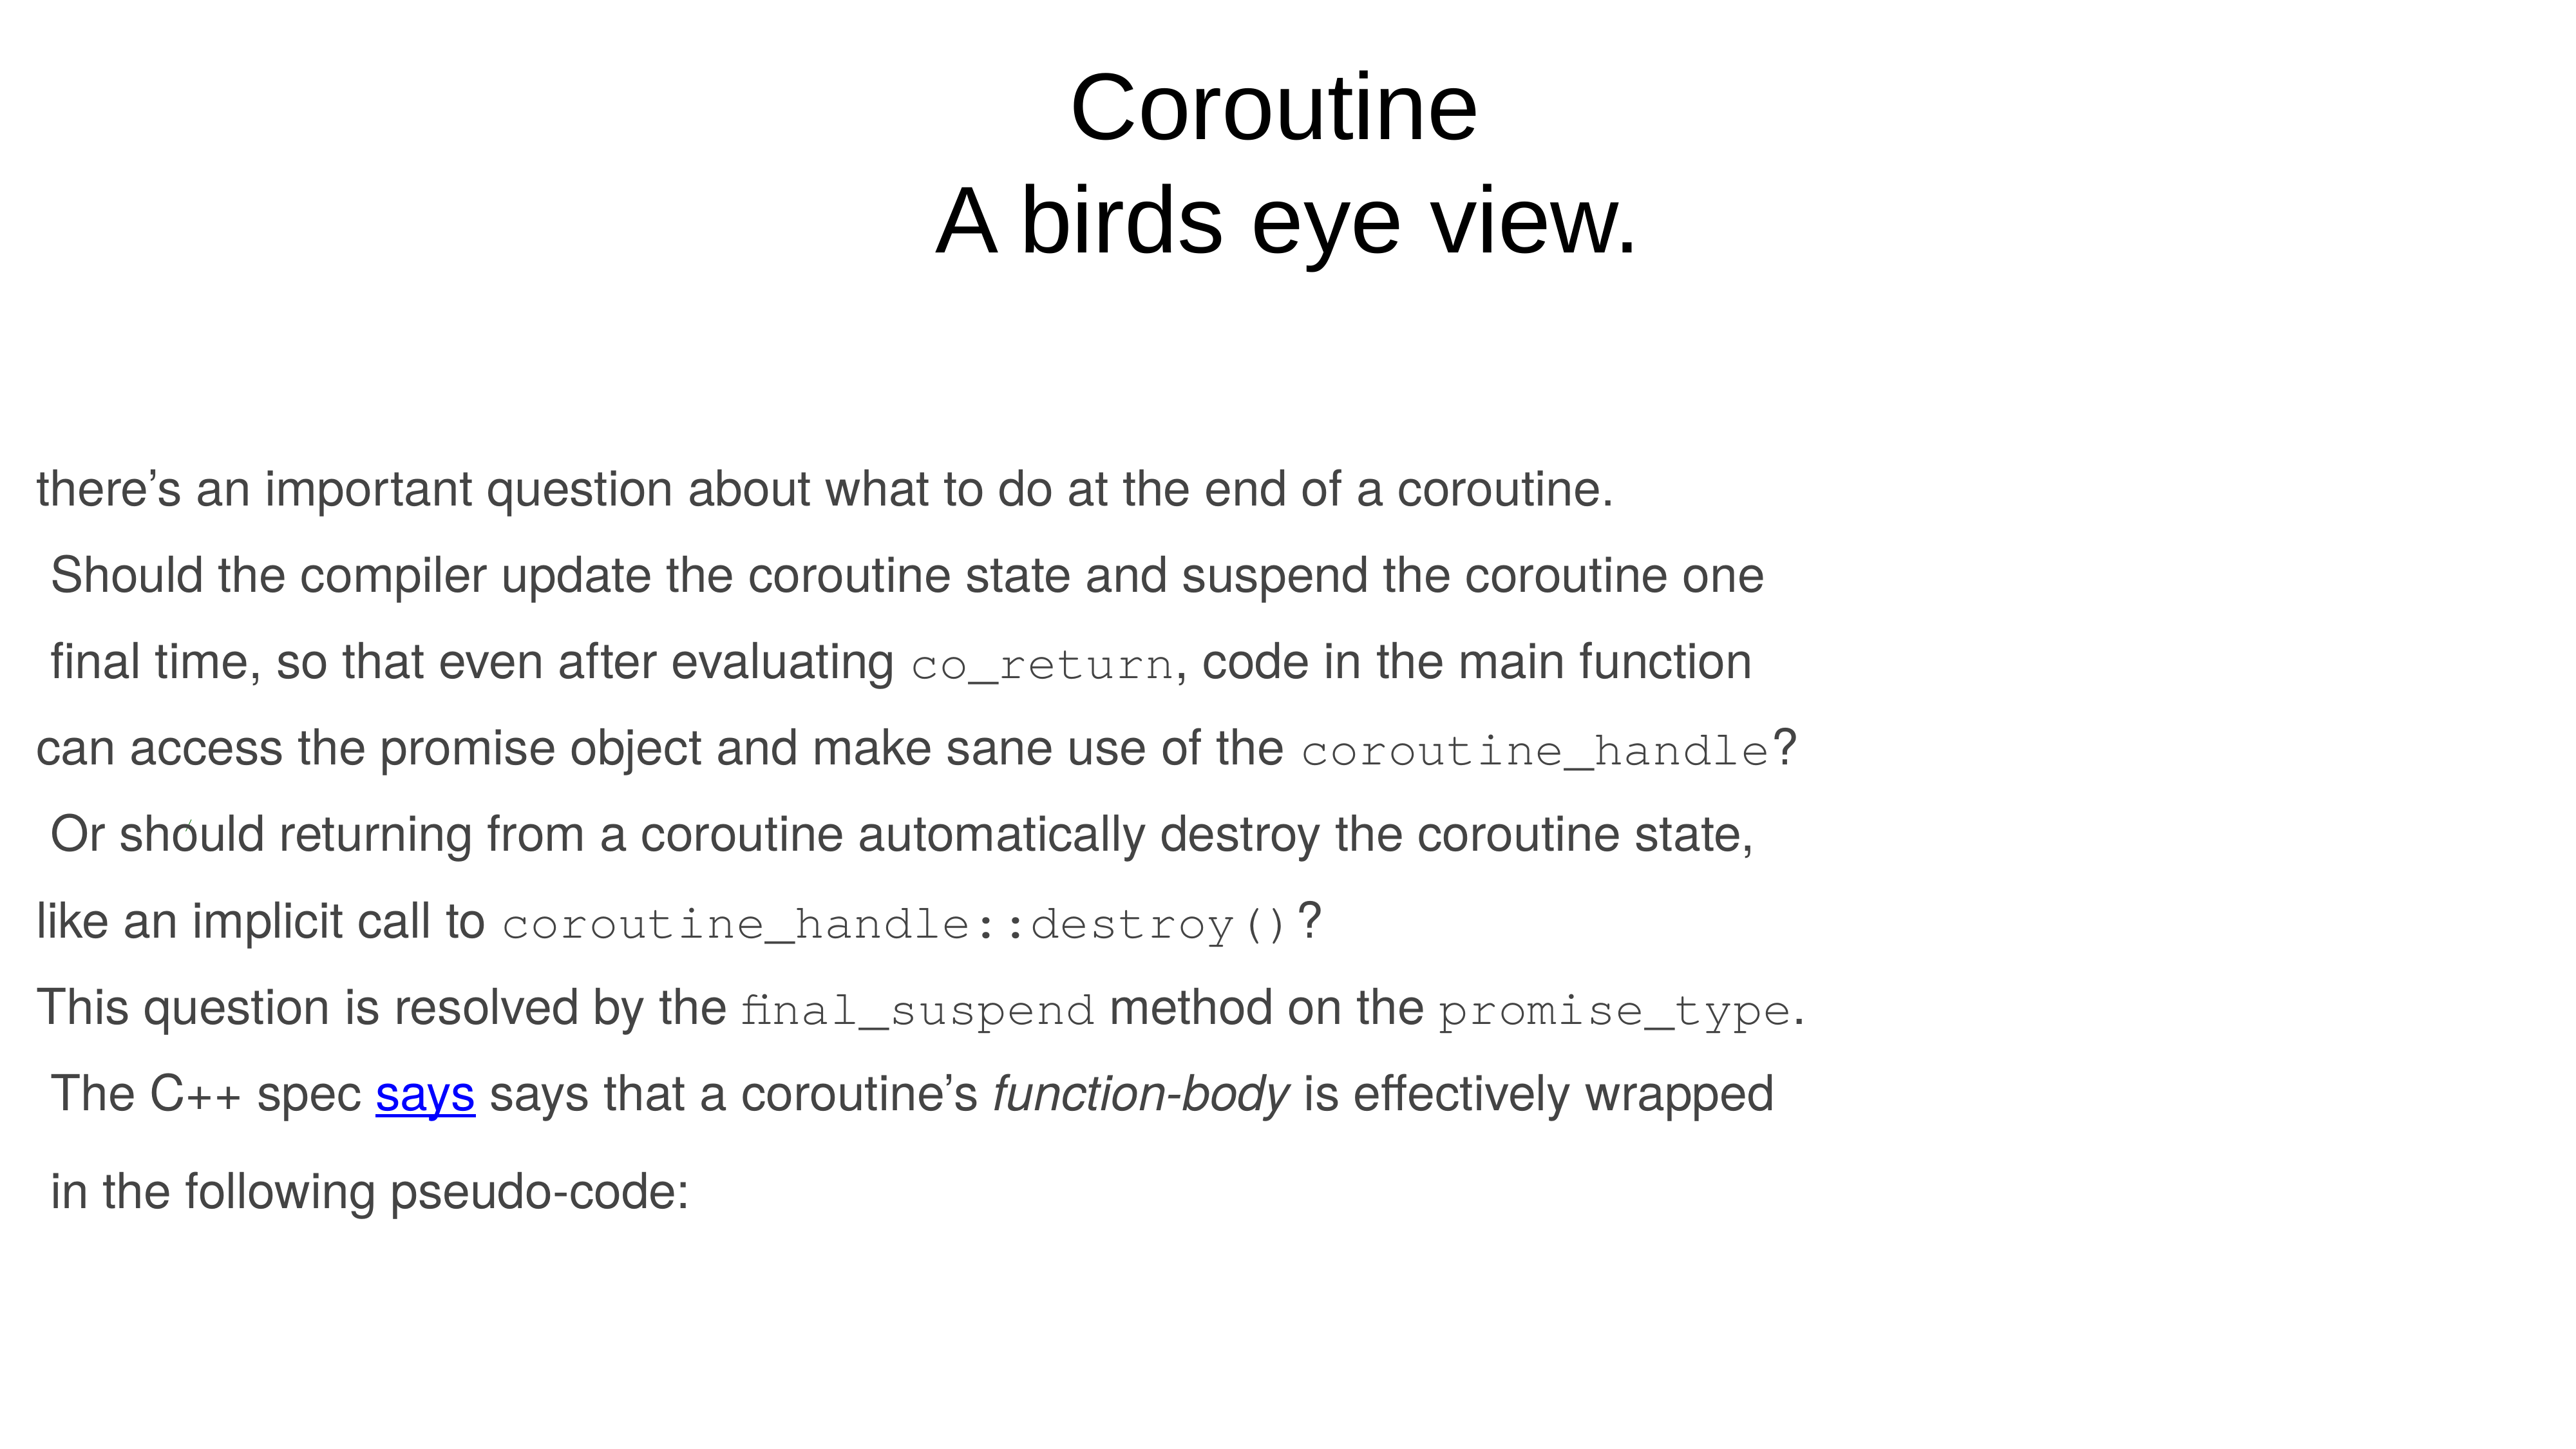

# Coroutine
A birds eye view.
/
there’s an important question about what to do at the end of a coroutine.
 Should the compiler update the coroutine state and suspend the coroutine one
 final time, so that even after evaluating co_return, code in the main function
can access the promise object and make sane use of the coroutine_handle?
 Or should returning from a coroutine automatically destroy the coroutine state,
like an implicit call to coroutine_handle::destroy()?
This question is resolved by the final_suspend method on the promise_type.
 The C++ spec says says that a coroutine’s function-body is effectively wrapped
 in the following pseudo-code: